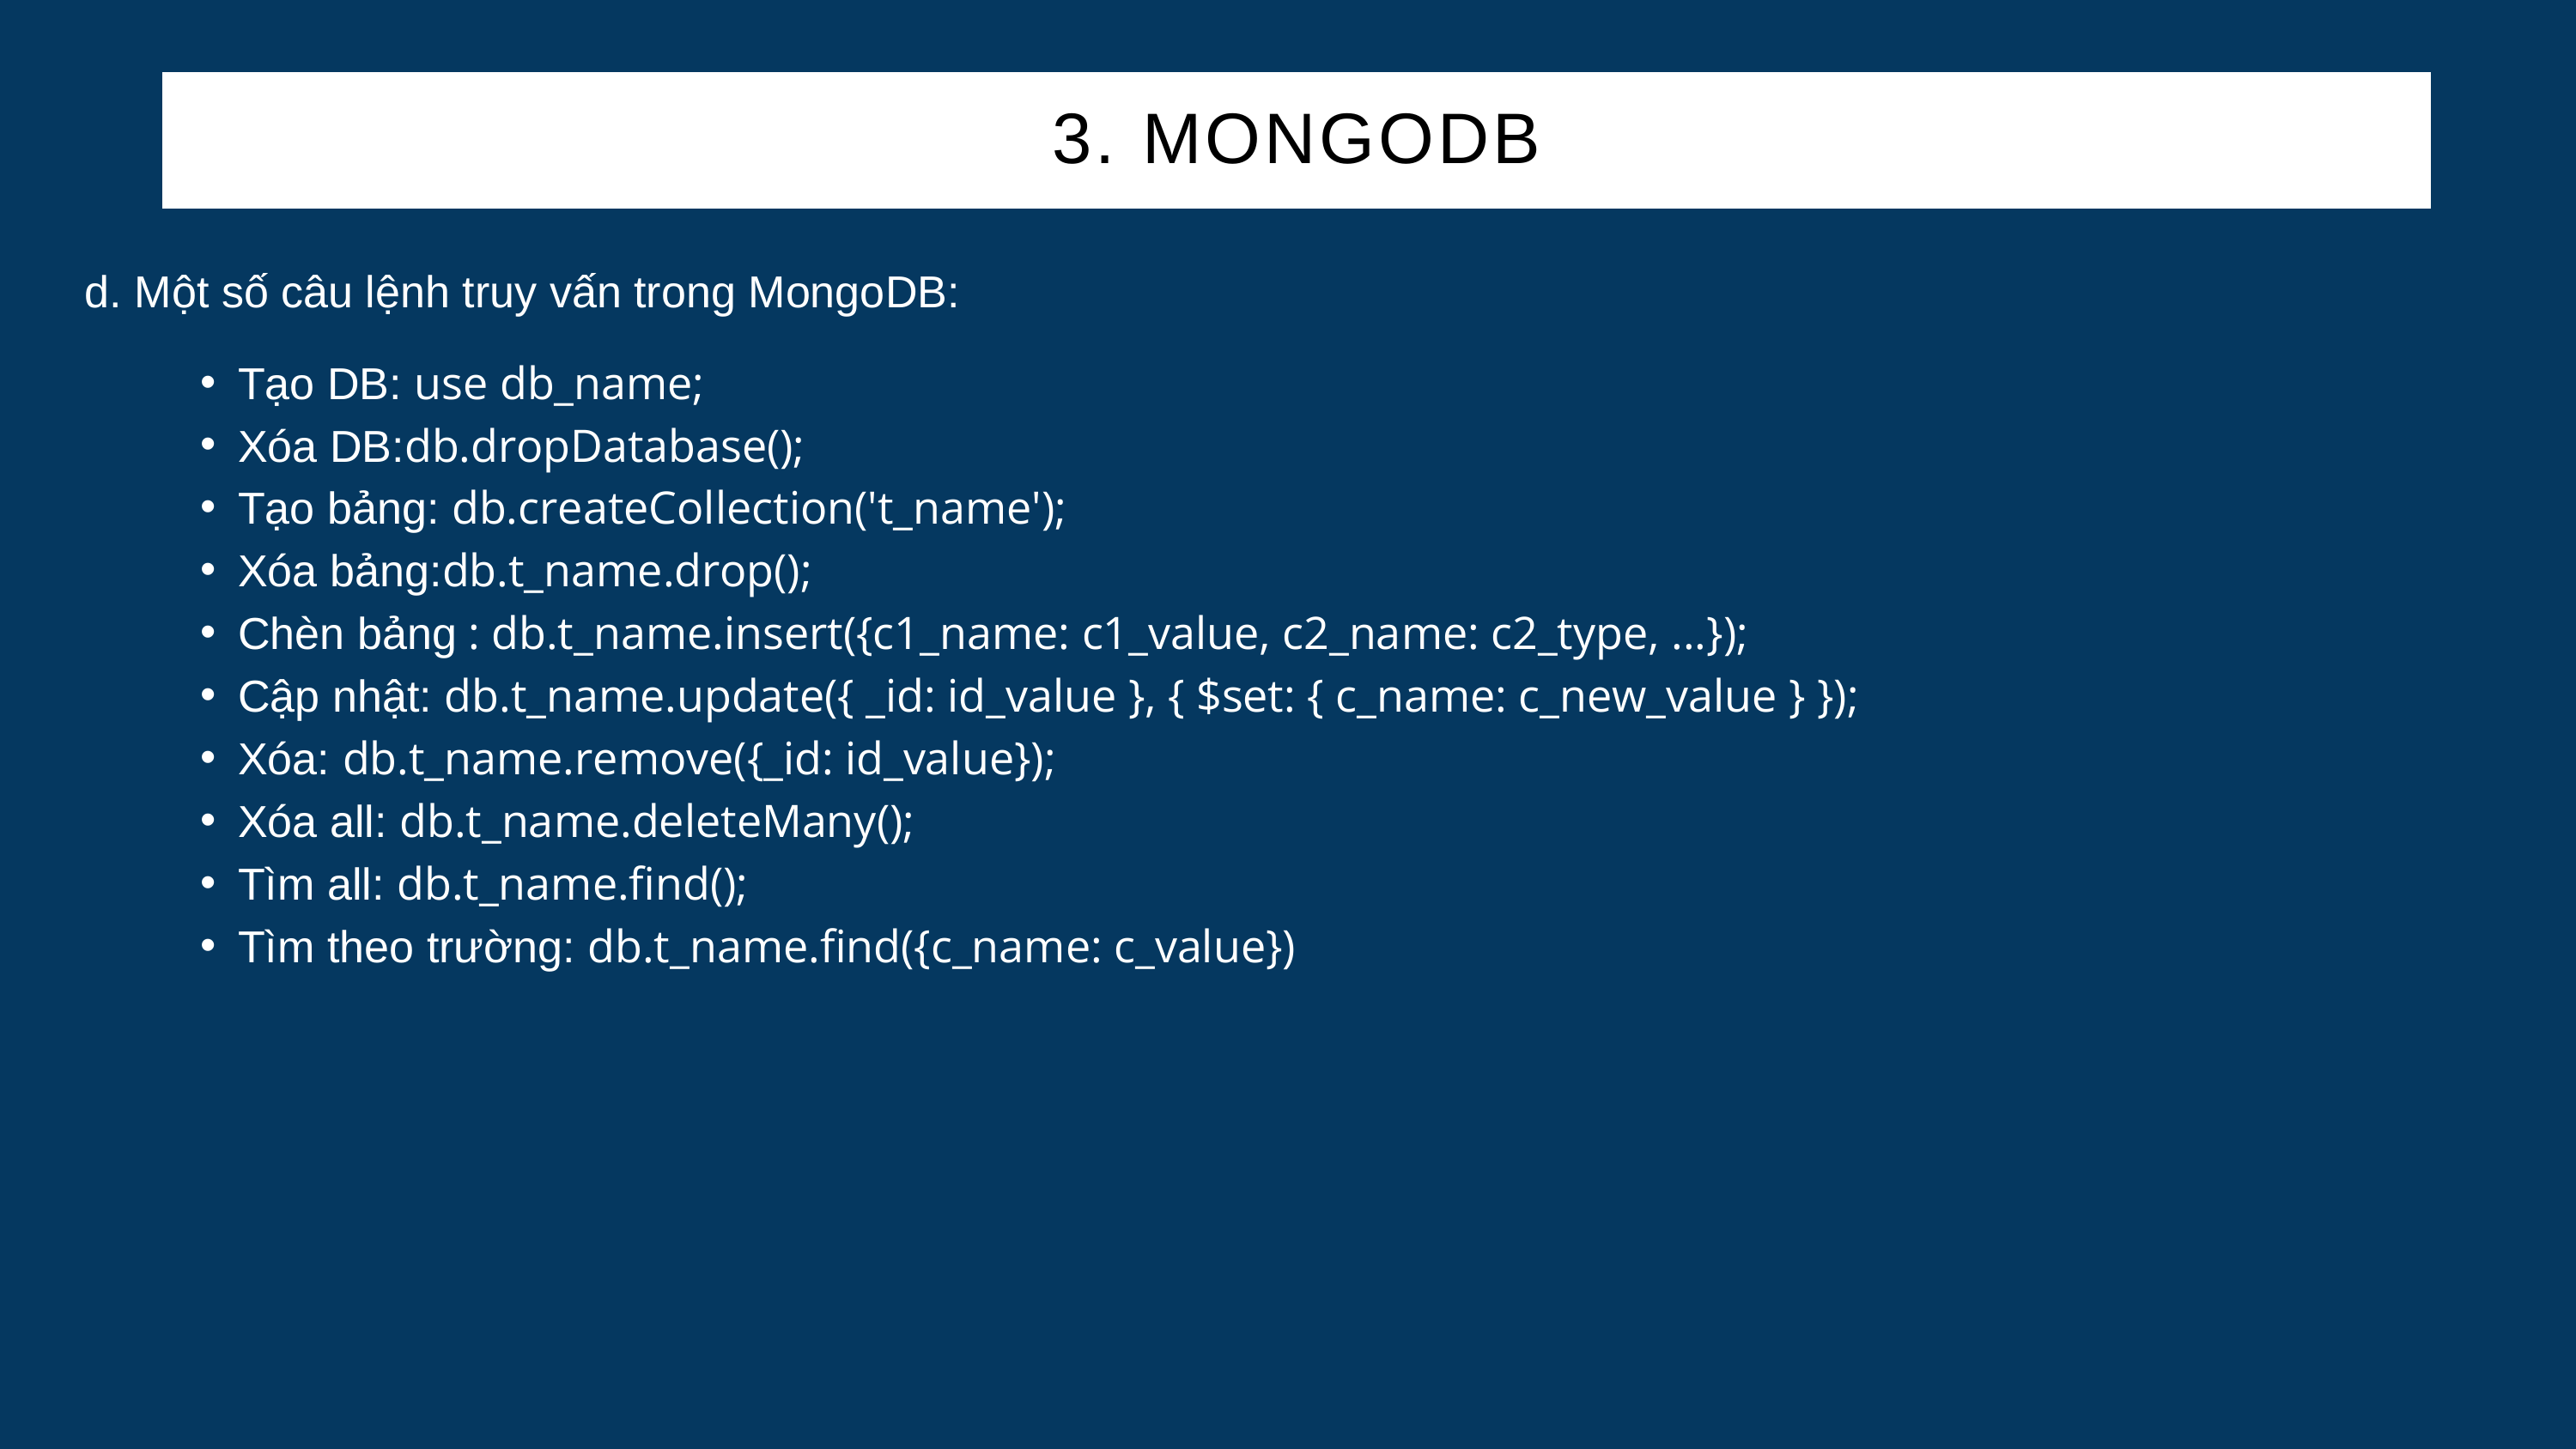

3. MONGODB
d. Một số câu lệnh truy vấn trong MongoDB:
Tạo DB: use db_name;
Xóa DB:db.dropDatabase();
Tạo bảng: db.createCollection('t_name');
Xóa bảng:db.t_name.drop();
Chèn bảng : db.t_name.insert({c1_name: c1_value, c2_name: c2_type, ...});
Cập nhật: db.t_name.update({ _id: id_value }, { $set: { c_name: c_new_value } });
Xóa: db.t_name.remove({_id: id_value});
Xóa all: db.t_name.deleteMany();
Tìm all: db.t_name.find();
Tìm theo trường: db.t_name.find({c_name: c_value})